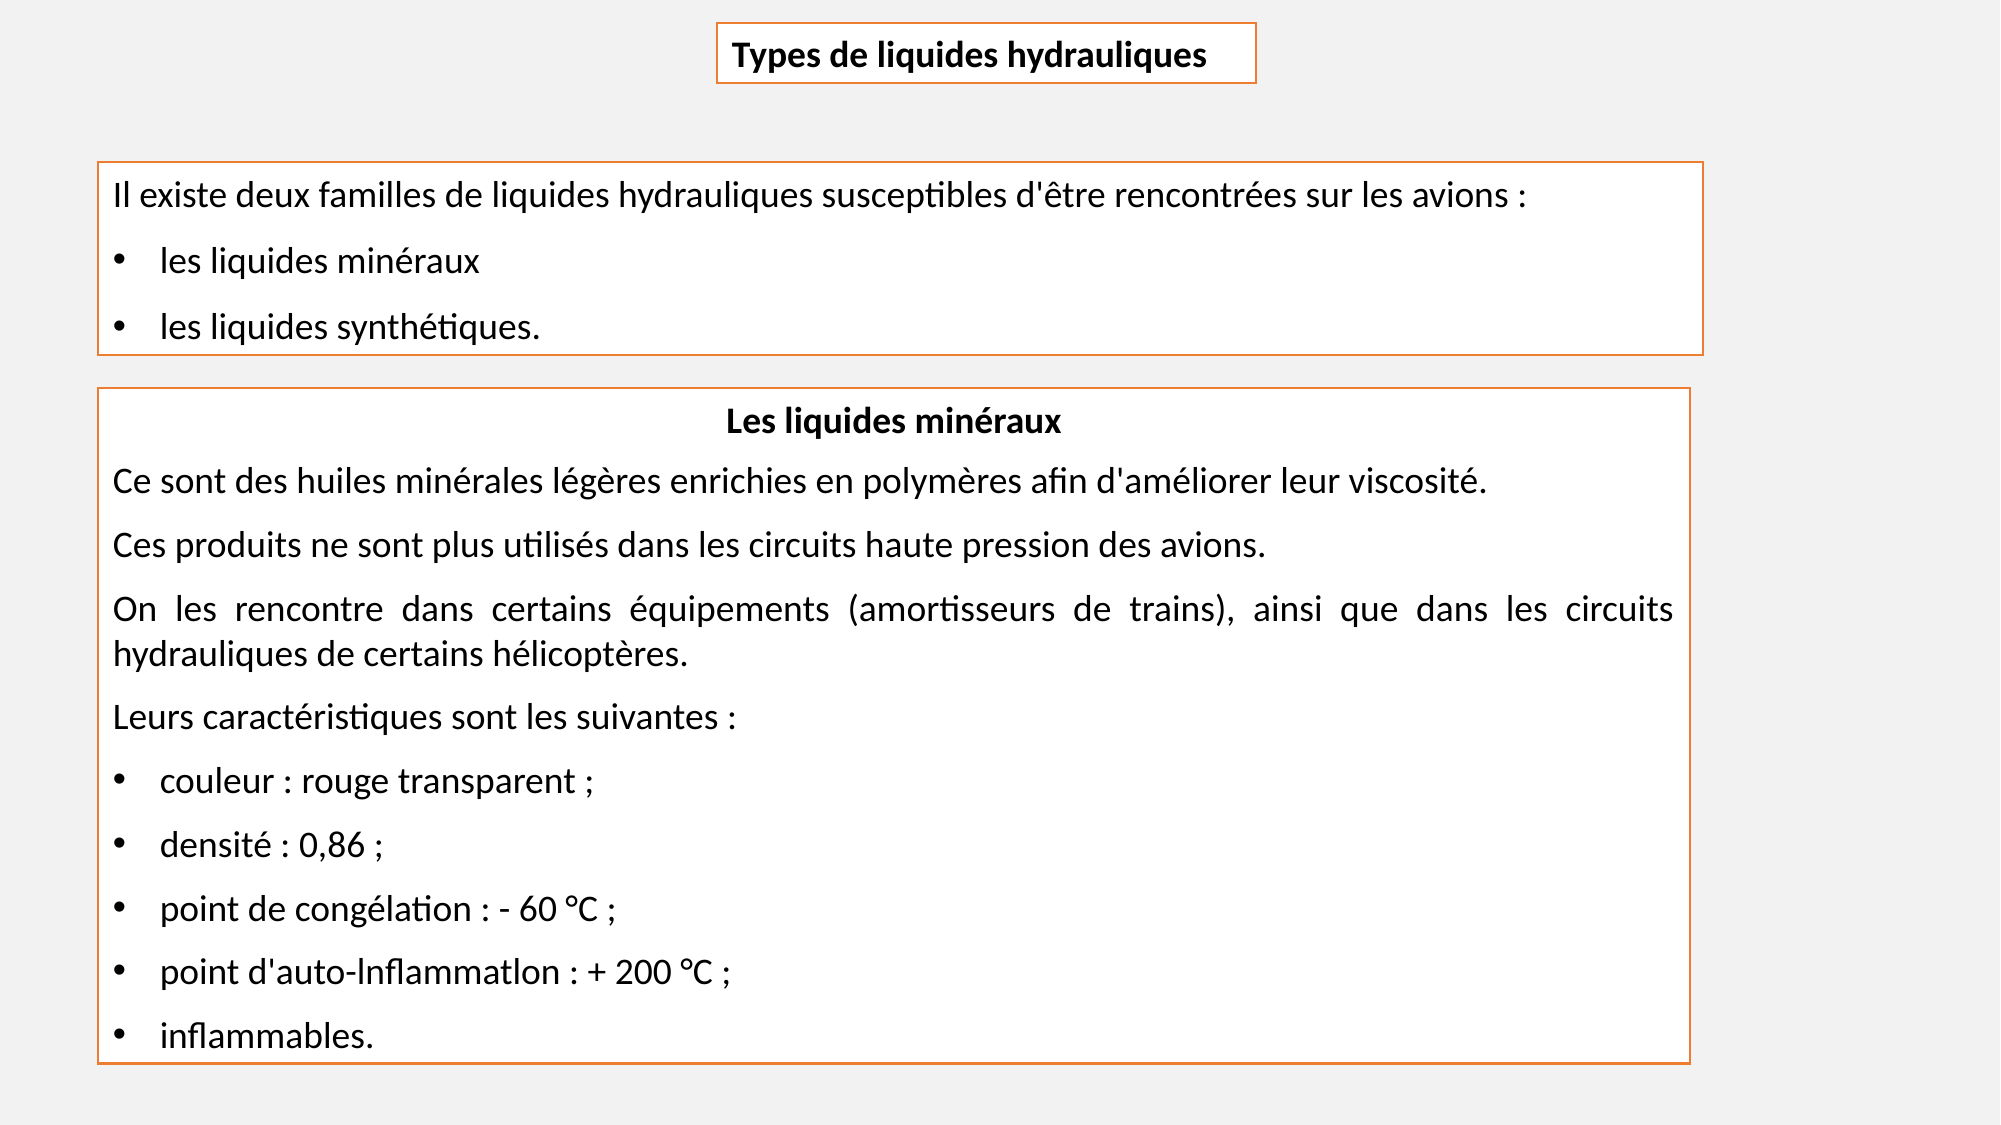

Types de liquides hydrauliques
Il existe deux familles de liquides hydrauliques susceptibles d'être rencontrées sur les avions :
les liquides minéraux
les liquides synthétiques.
Les liquides minéraux
Ce sont des huiles minérales légères enrichies en polymères afin d'améliorer leur viscosité.
Ces produits ne sont plus utilisés dans les circuits haute pression des avions.
On les rencontre dans certains équipements (amortisseurs de trains), ainsi que dans les circuits hydrauliques de certains hélicoptères.
Leurs caractéristiques sont les suivantes :
couleur : rouge transparent ;
densité : 0,86 ;
point de congélation : - 60 °C ;
point d'auto-lnflammatlon : + 200 °C ;
inflammables.